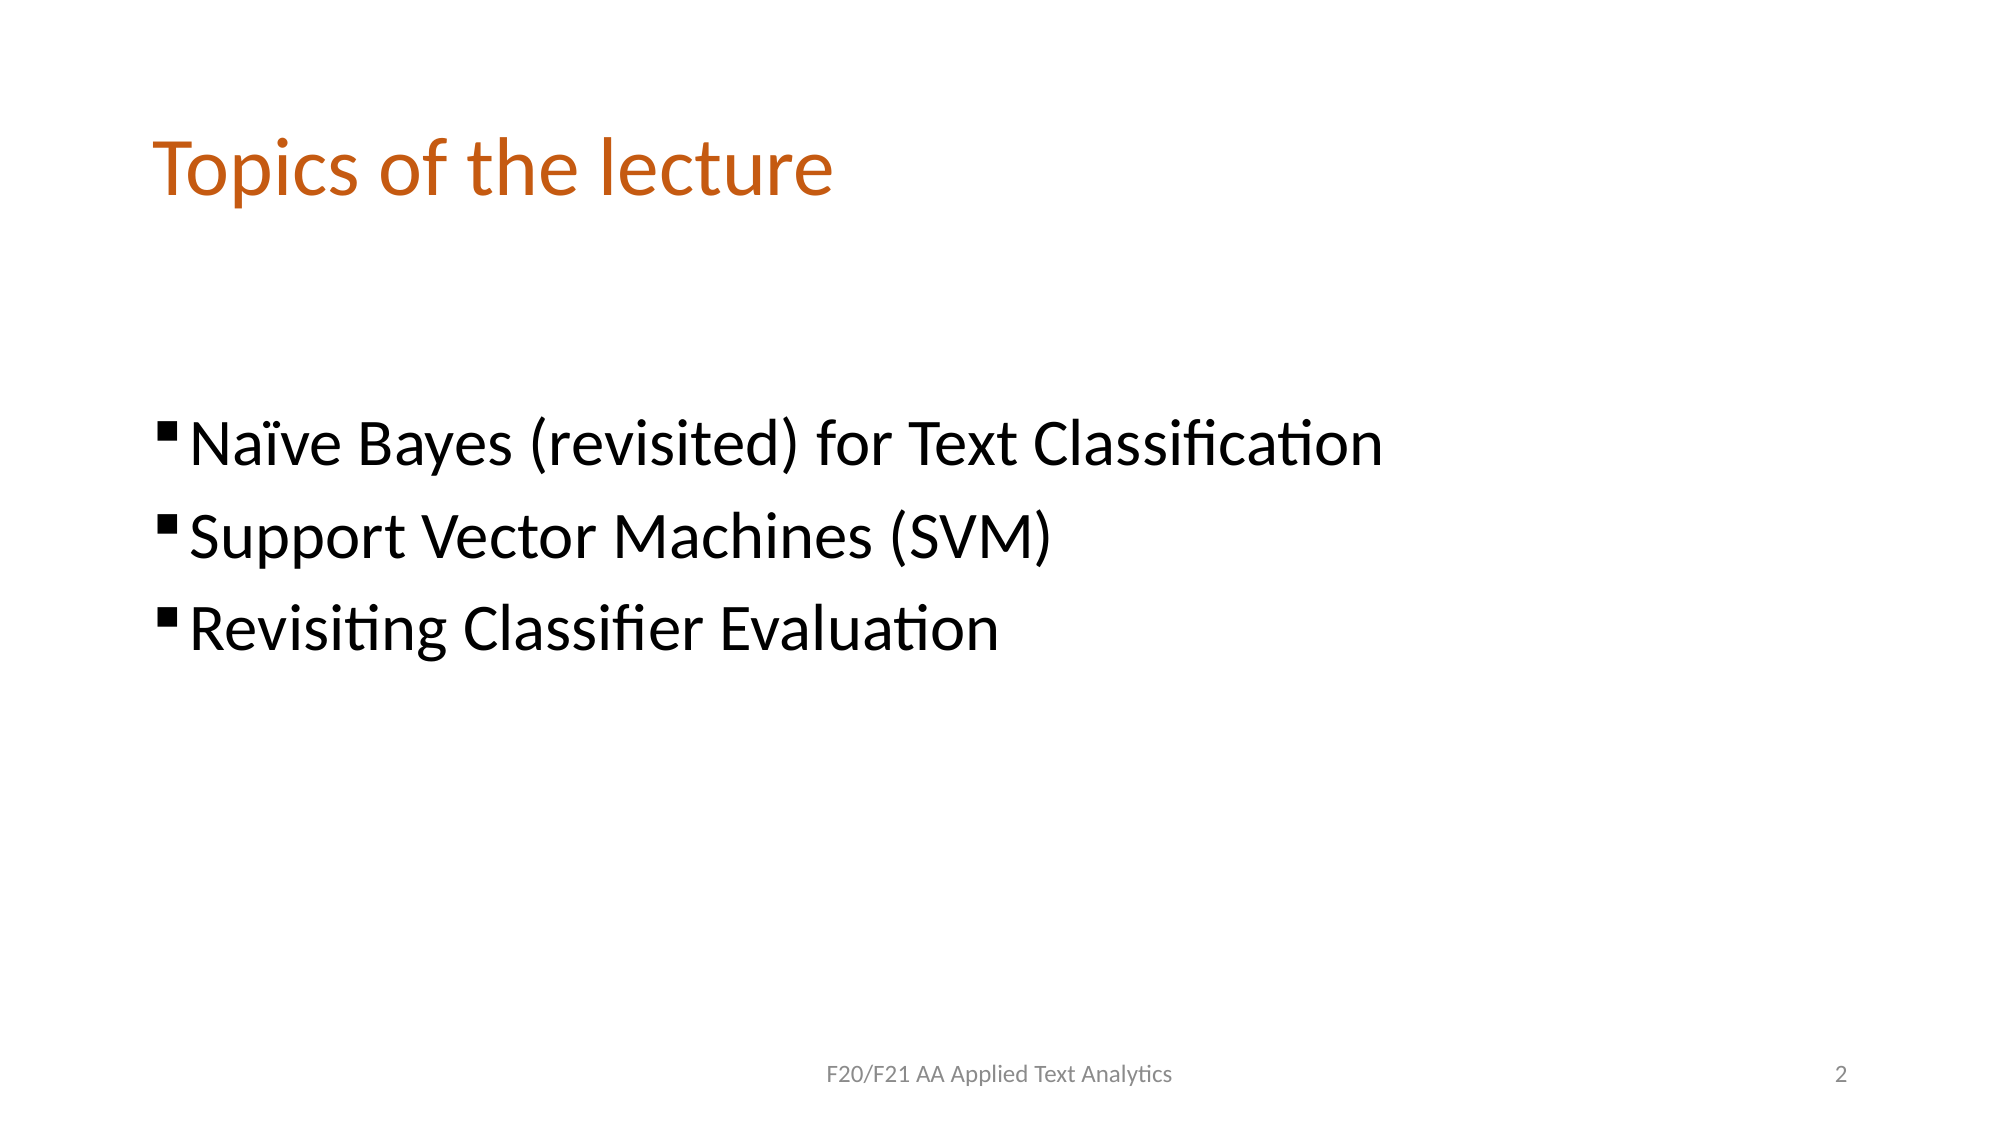

# Topics of the lecture

Naïve Bayes (revisited) for Text Classification
Support Vector Machines (SVM)
Revisiting Classifier Evaluation

F20/F21 AA Applied Text Analytics
2